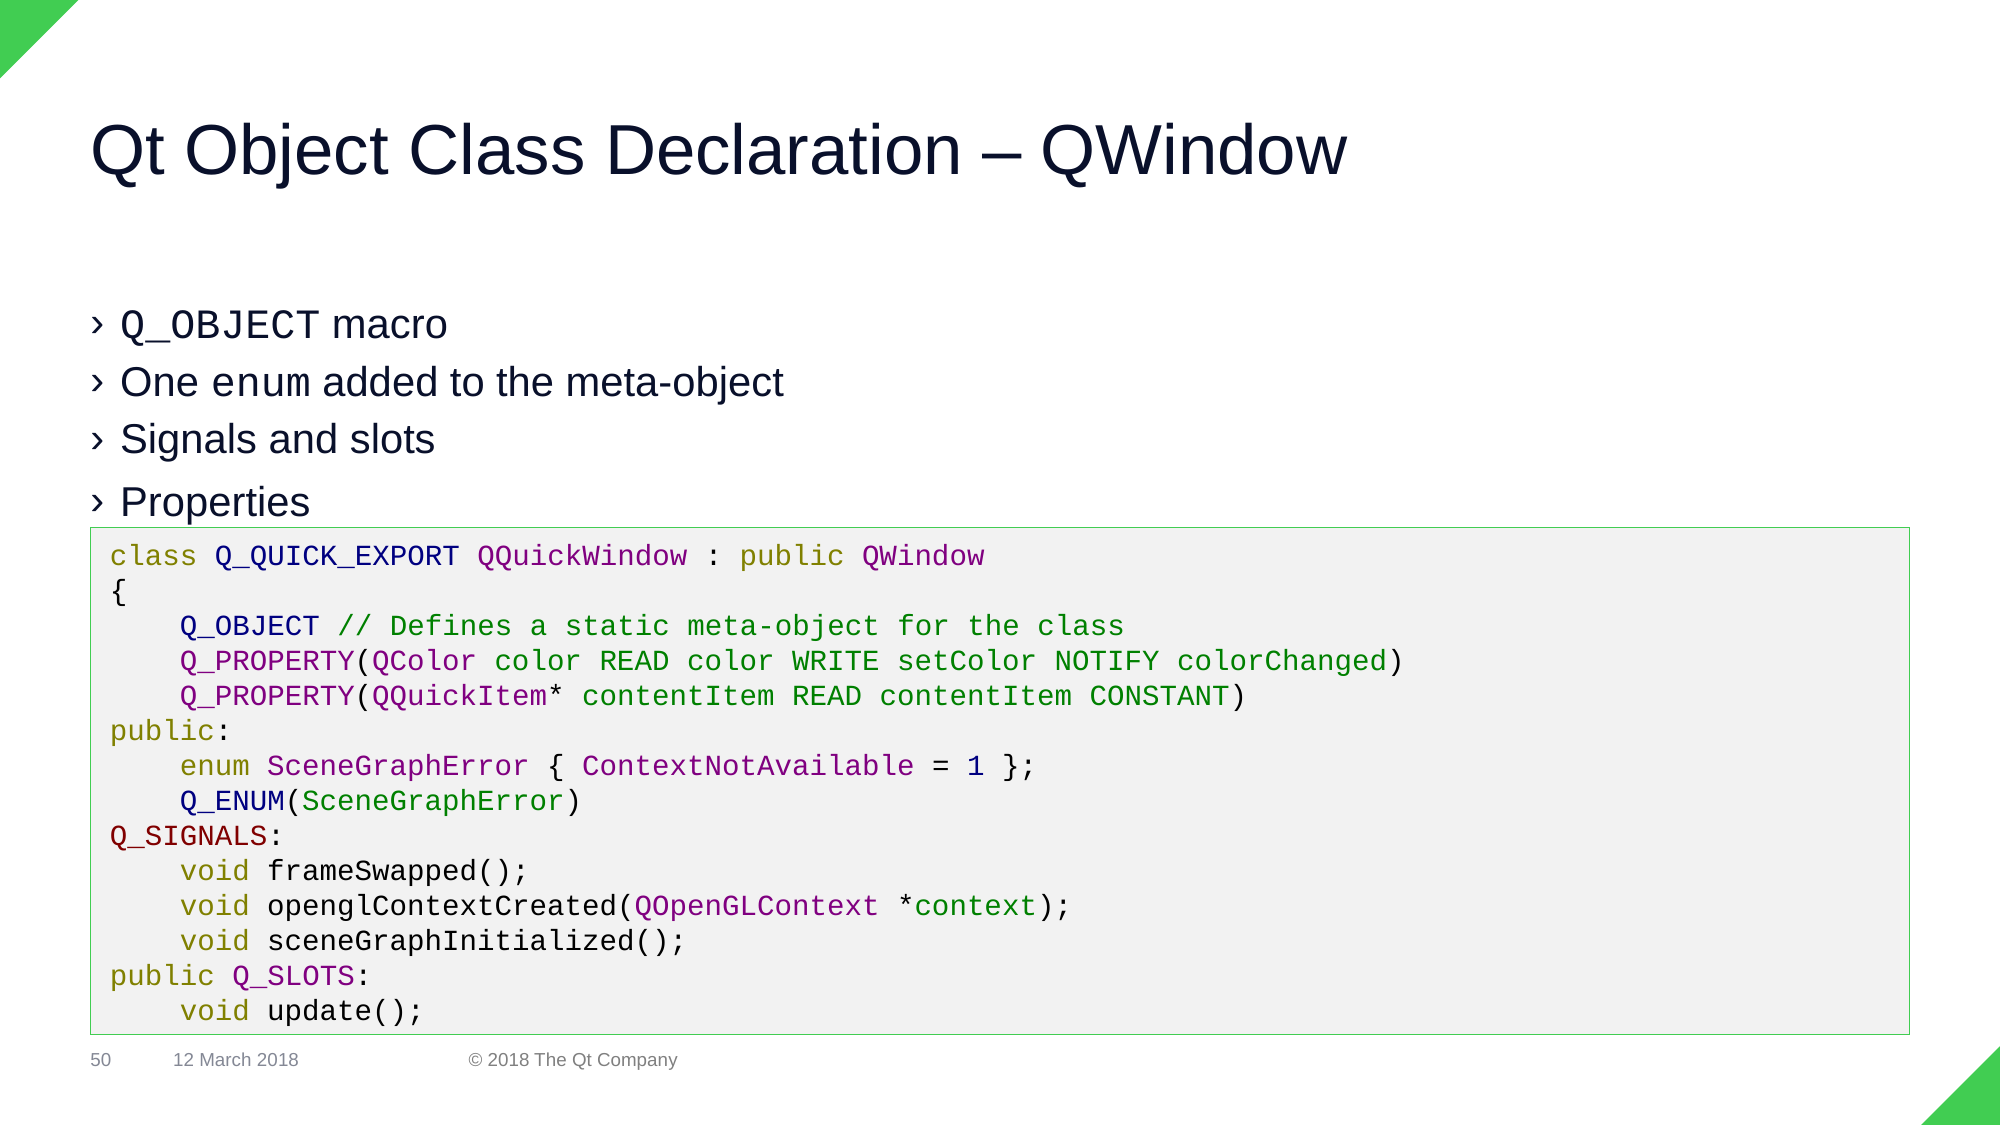

# Qt Object Class Declaration – QWindow
Q_OBJECT macro
One enum added to the meta-object
Signals and slots
Properties

class Q_QUICK_EXPORT QQuickWindow : public QWindow
{
    Q_OBJECT // Defines a static meta-object for the class
    Q_PROPERTY(QColor color READ color WRITE setColor NOTIFY colorChanged)
    Q_PROPERTY(QQuickItem* contentItem READ contentItem CONSTANT)
public:
    enum SceneGraphError { ContextNotAvailable = 1 };
    Q_ENUM(SceneGraphError)
Q_SIGNALS:
    void frameSwapped();
    void openglContextCreated(QOpenGLContext *context);
    void sceneGraphInitialized();
public Q_SLOTS:
    void update();
50
12 March 2018
© 2018 The Qt Company